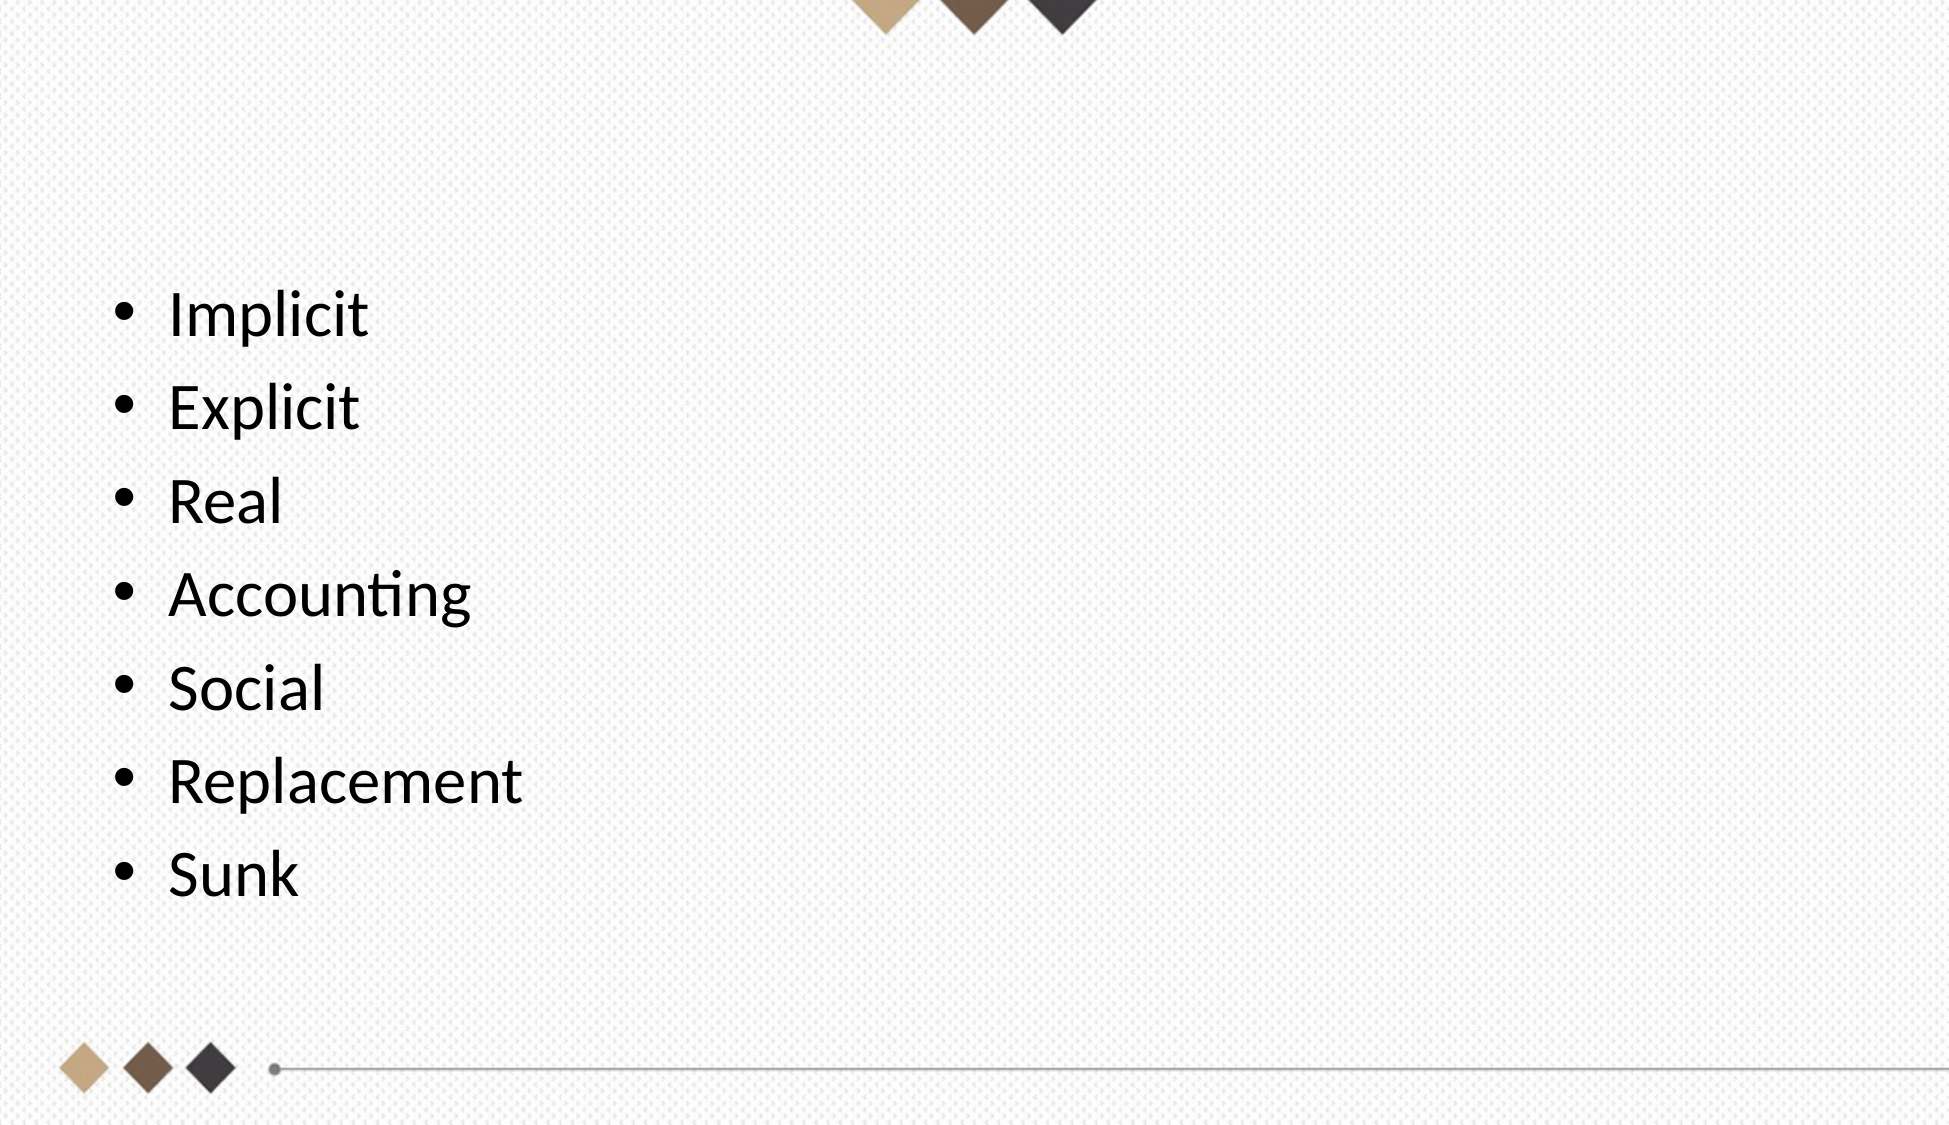

#
Implicit
Explicit
Real
Accounting
Social
Replacement
Sunk